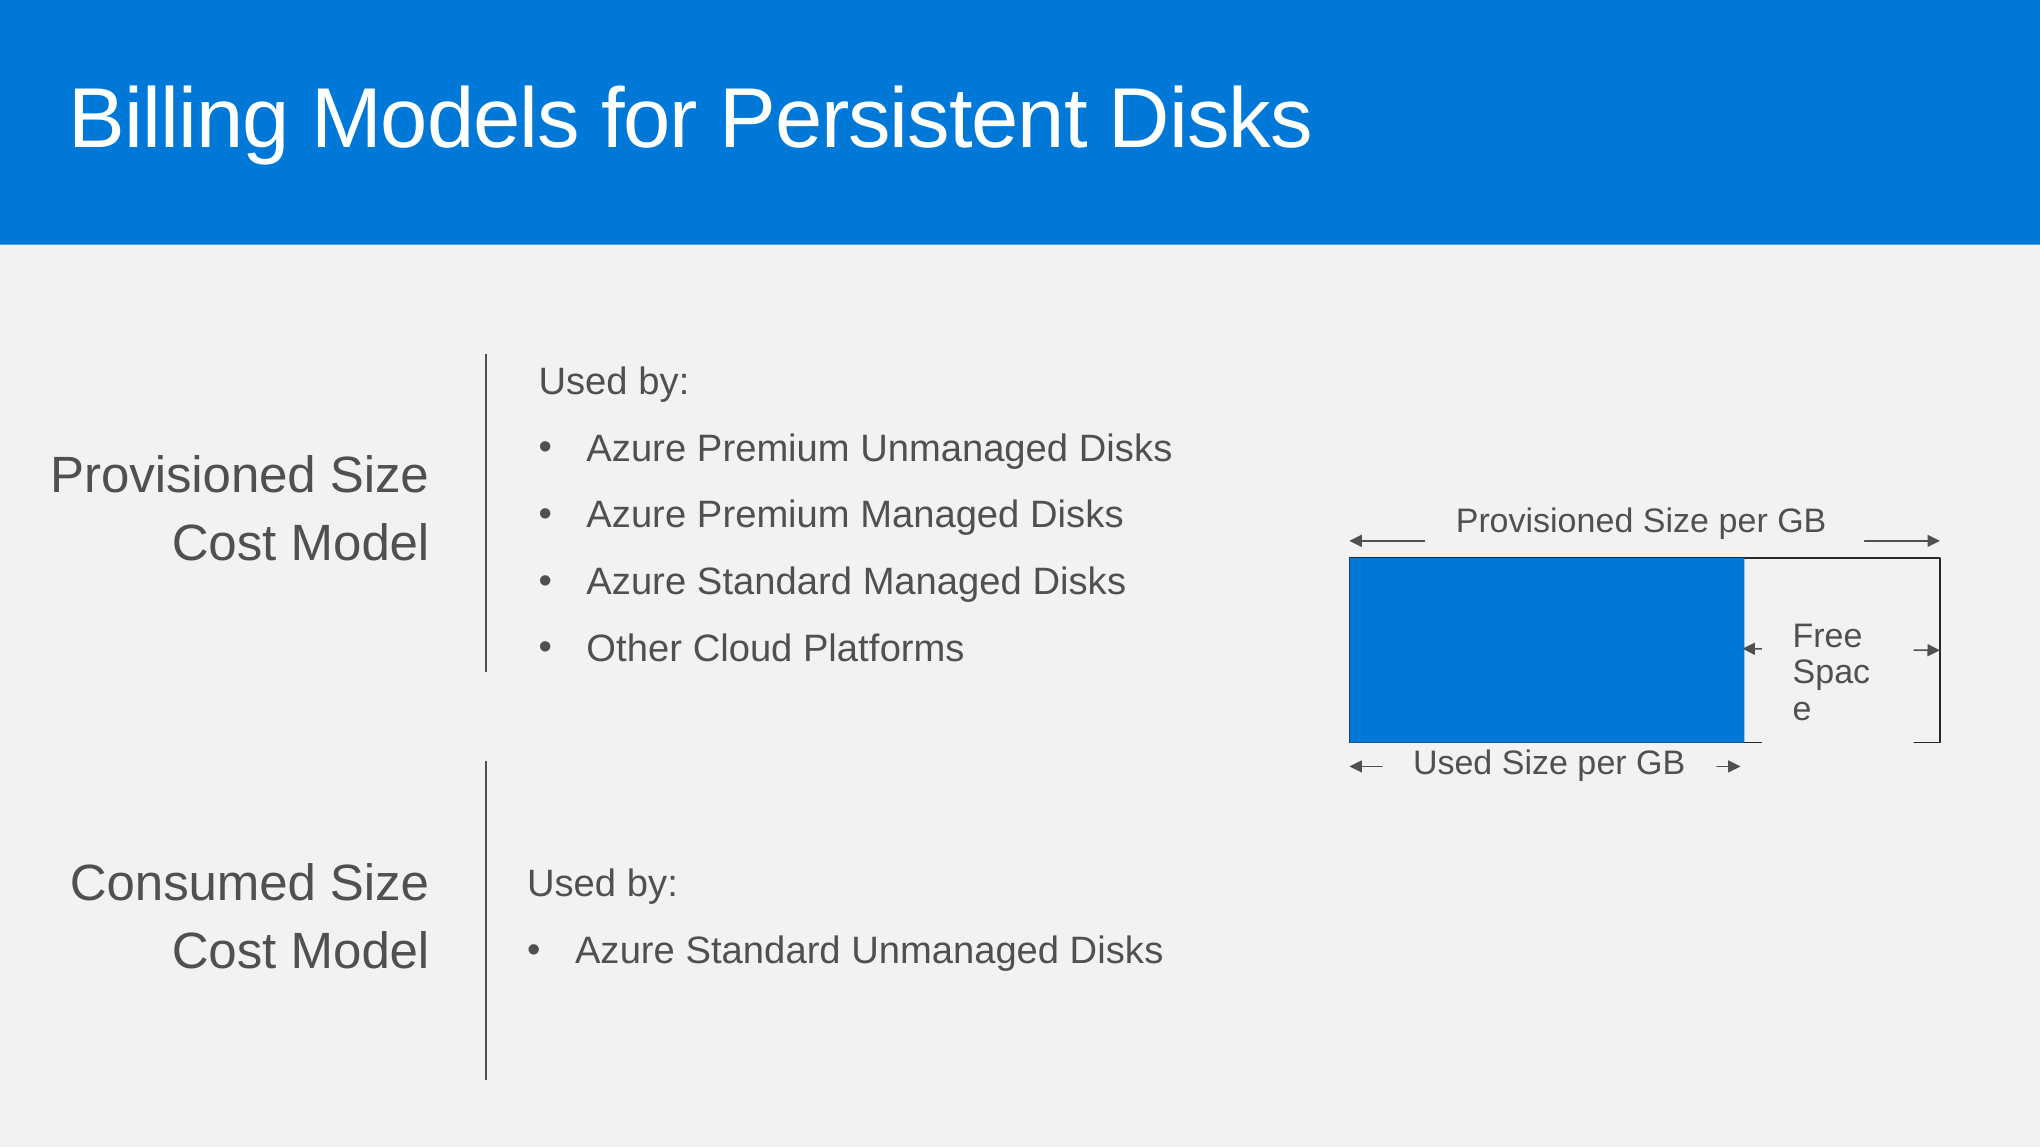

# Billing Models for Persistent Disks
Used by:
Azure Premium Unmanaged Disks
Azure Premium Managed Disks
Azure Standard Managed Disks
Other Cloud Platforms

Provisioned Size
Cost Model
Provisioned Size per GB
Free Space
Used Size per GB
Consumed Size
Cost Model
Used by:
Azure Standard Unmanaged Disks